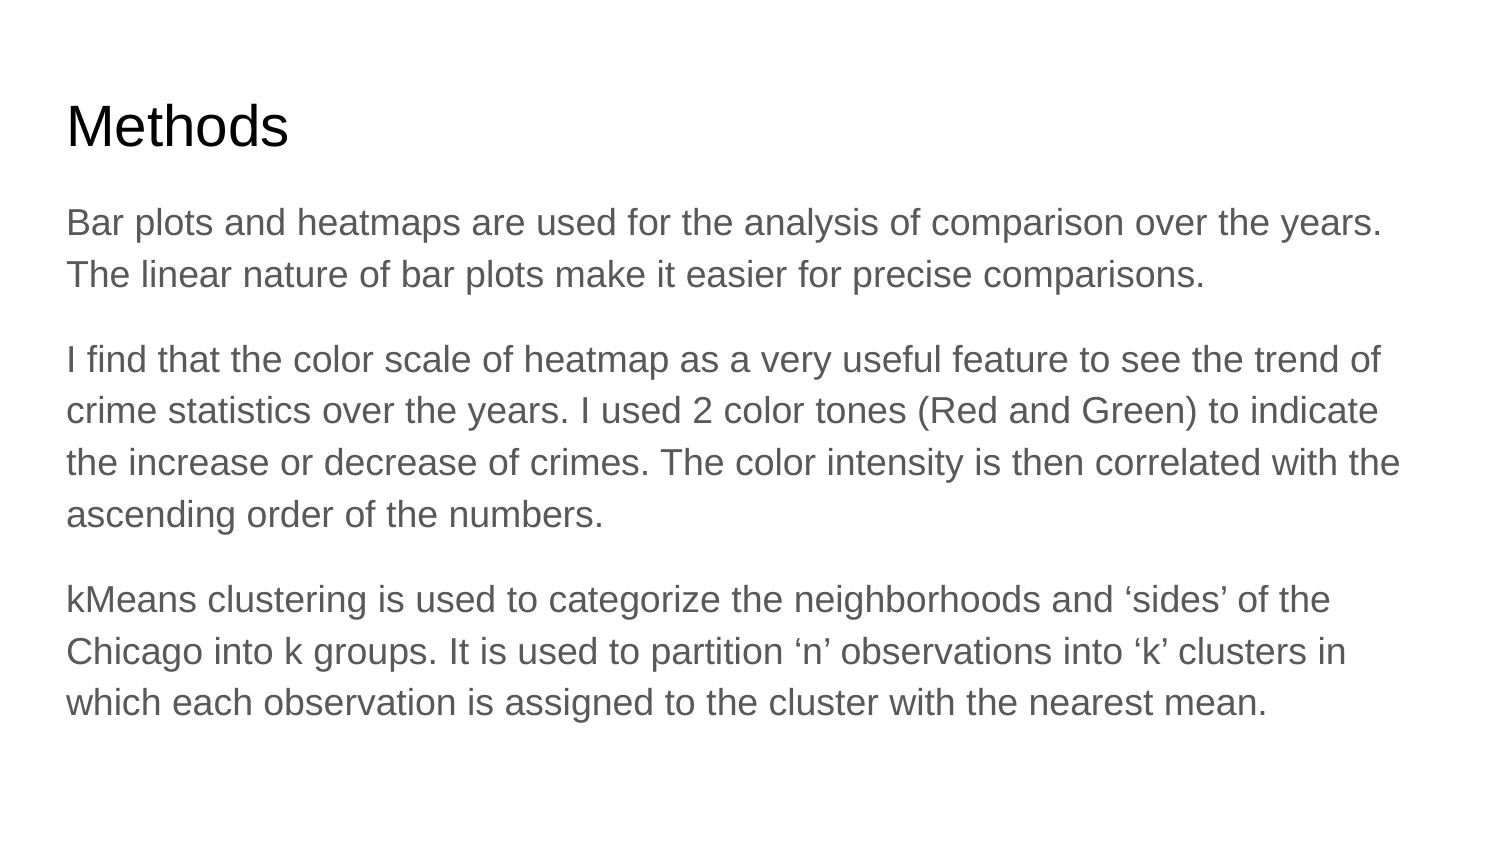

# Methods
Bar plots and heatmaps are used for the analysis of comparison over the years.  The linear nature of bar plots make it easier for precise comparisons.
I find that the color scale of heatmap as a very useful feature to see the trend of crime statistics over the years. I used 2 color tones (Red and Green) to indicate the increase or decrease of crimes. The color intensity is then correlated with the ascending order of the numbers.
kMeans clustering is used to categorize the neighborhoods and ‘sides’ of the Chicago into k groups. It is used to partition ‘n’ observations into ‘k’ clusters in which each observation is assigned to the cluster with the nearest mean.